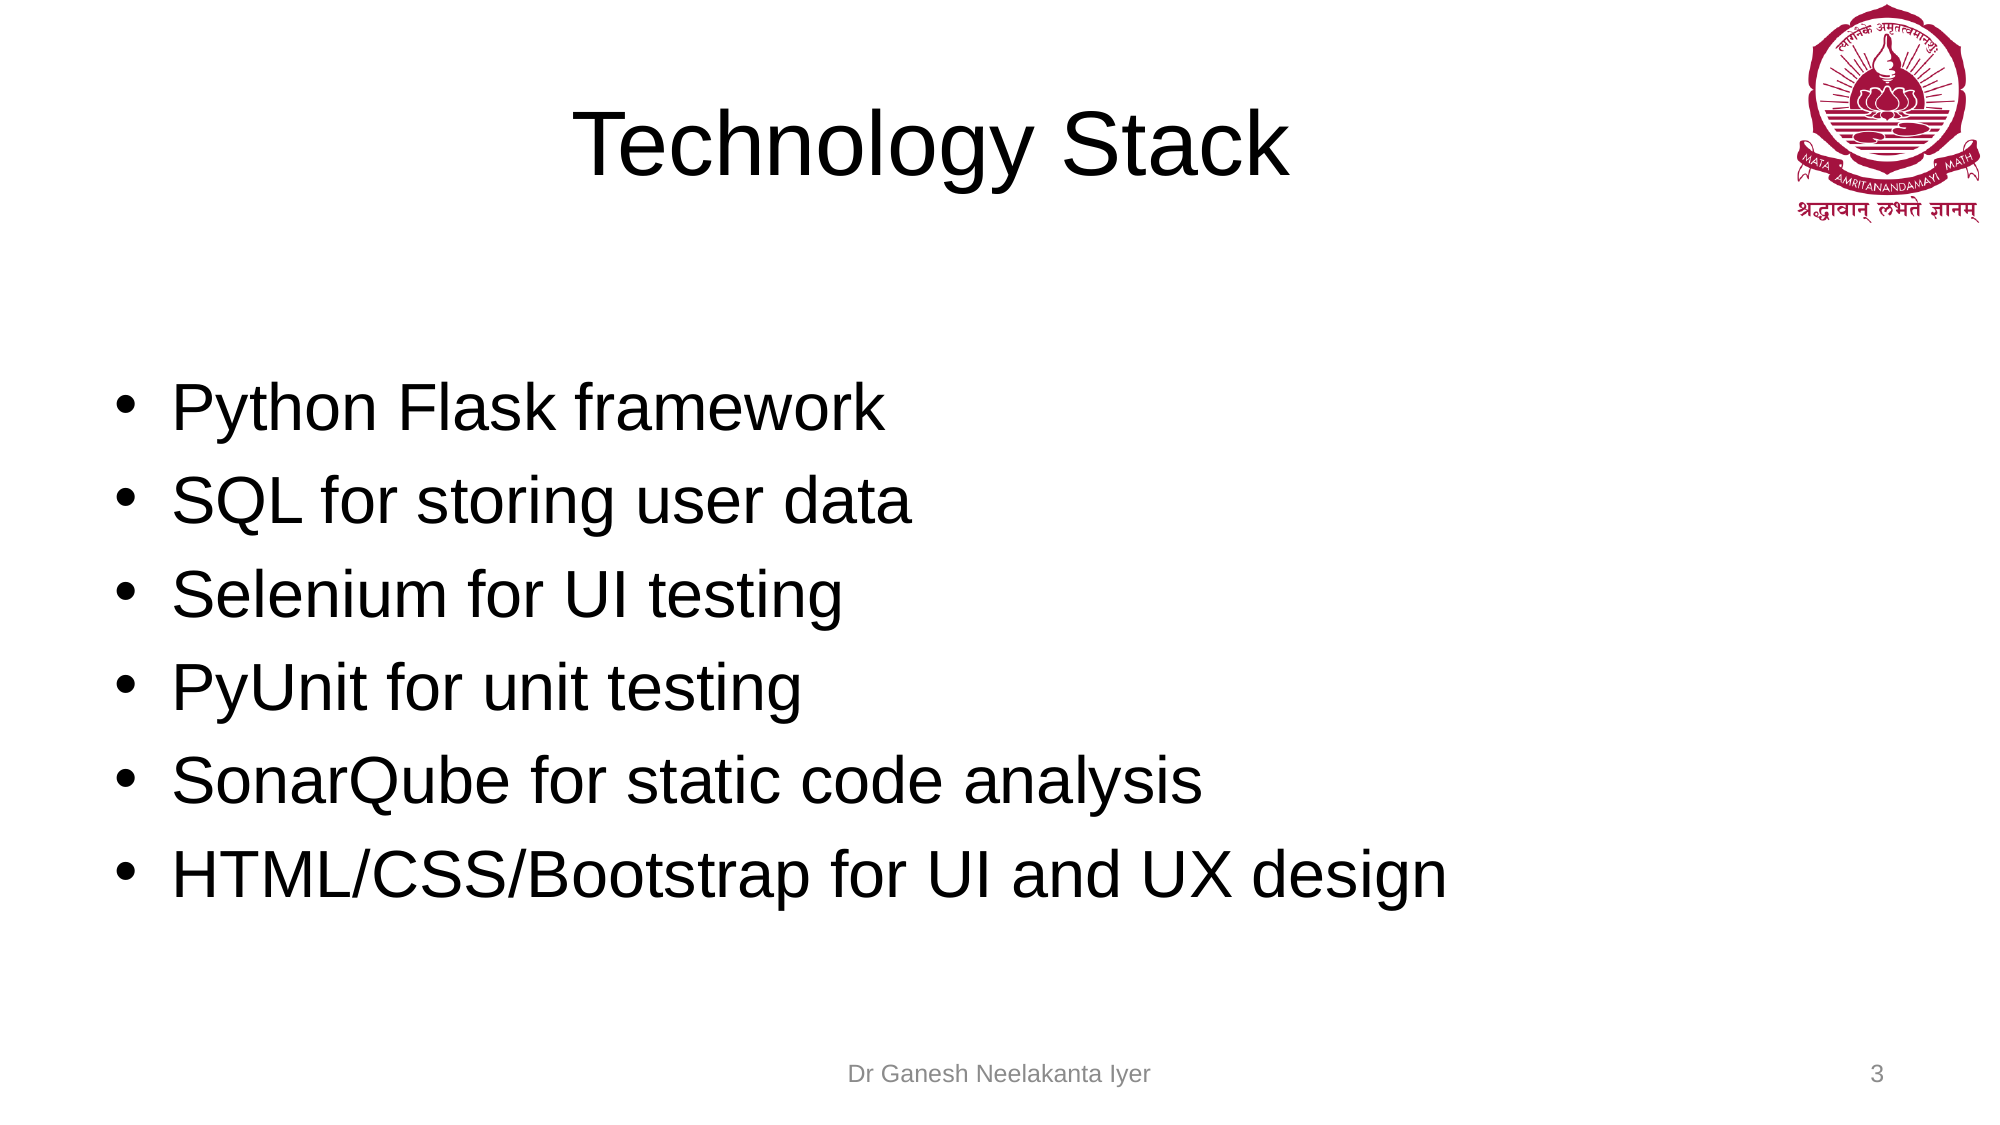

# Technology Stack

Python Flask framework
SQL for storing user data
Selenium for UI testing
PyUnit for unit testing
SonarQube for static code analysis
HTML/CSS/Bootstrap for UI and UX design

Dr Ganesh Neelakanta Iyer
3